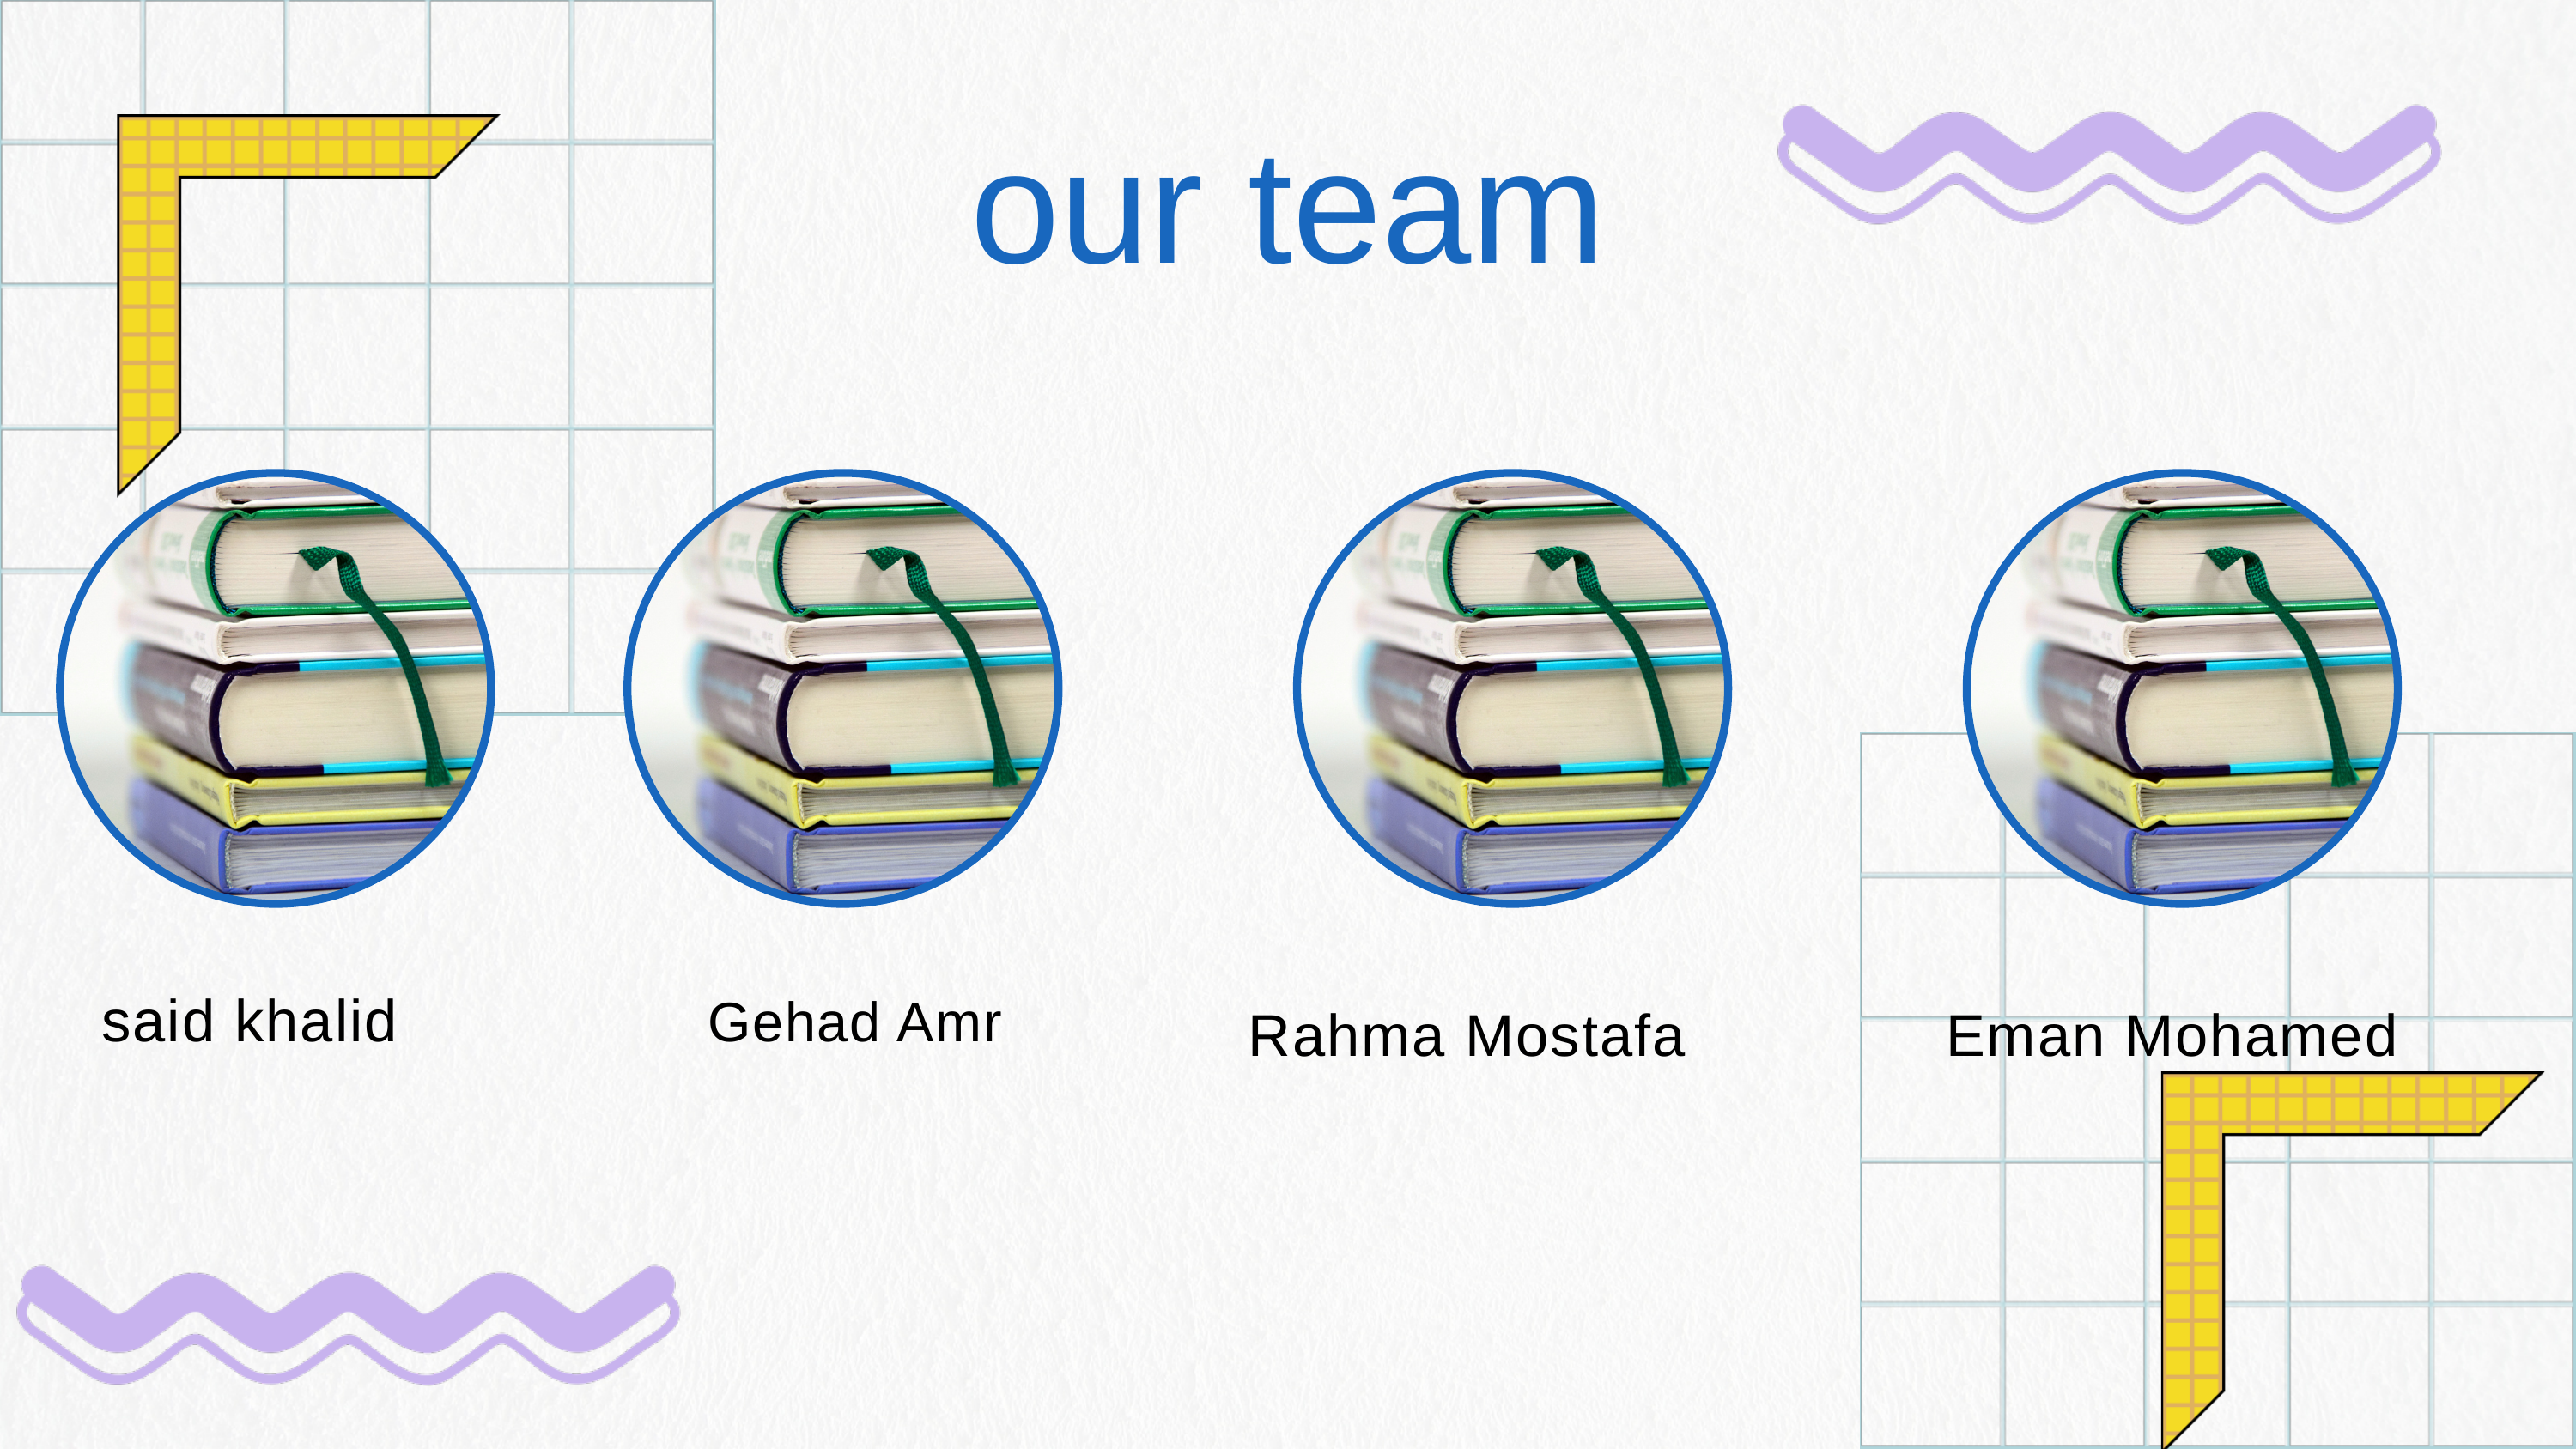

our team

said khalid
Gehad Amr
Rahma Mostafa
Eman Mohamed